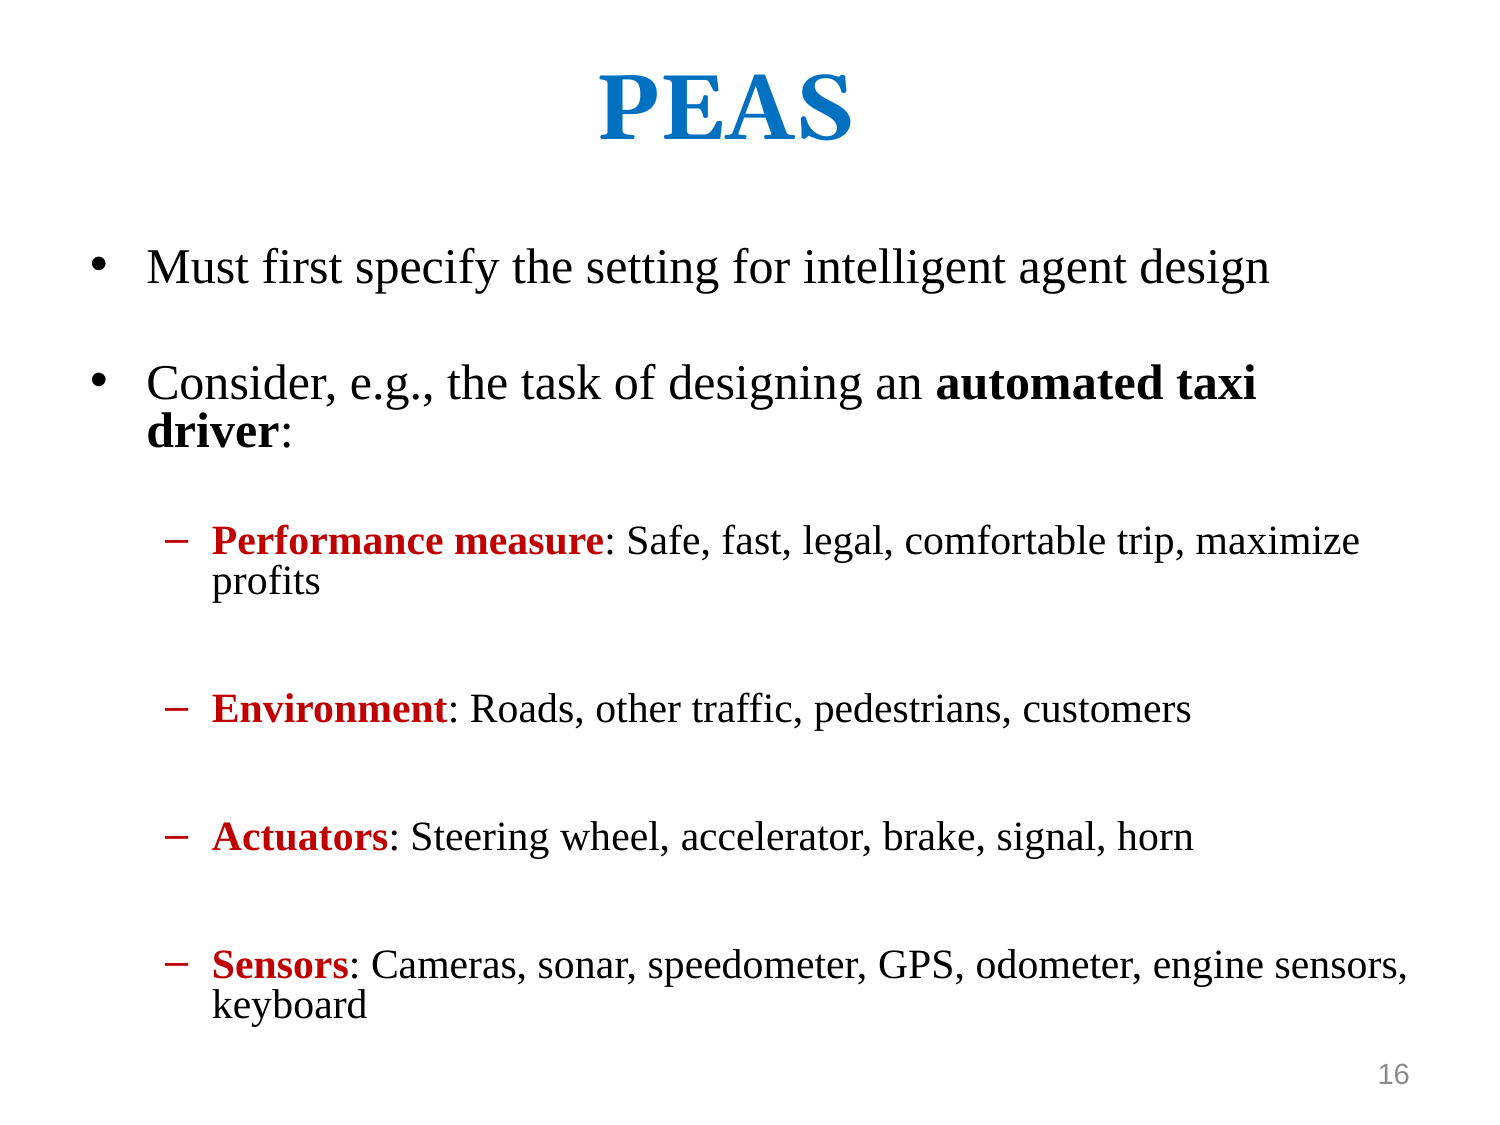

# PEAS
Must first specify the setting for intelligent agent design

Consider, e.g., the task of designing an automated taxi driver:

Performance measure: Safe, fast, legal, comfortable trip, maximize profits

Environment: Roads, other traffic, pedestrians, customers

Actuators: Steering wheel, accelerator, brake, signal, horn

Sensors: Cameras, sonar, speedometer, GPS, odometer, engine sensors, keyboard
16